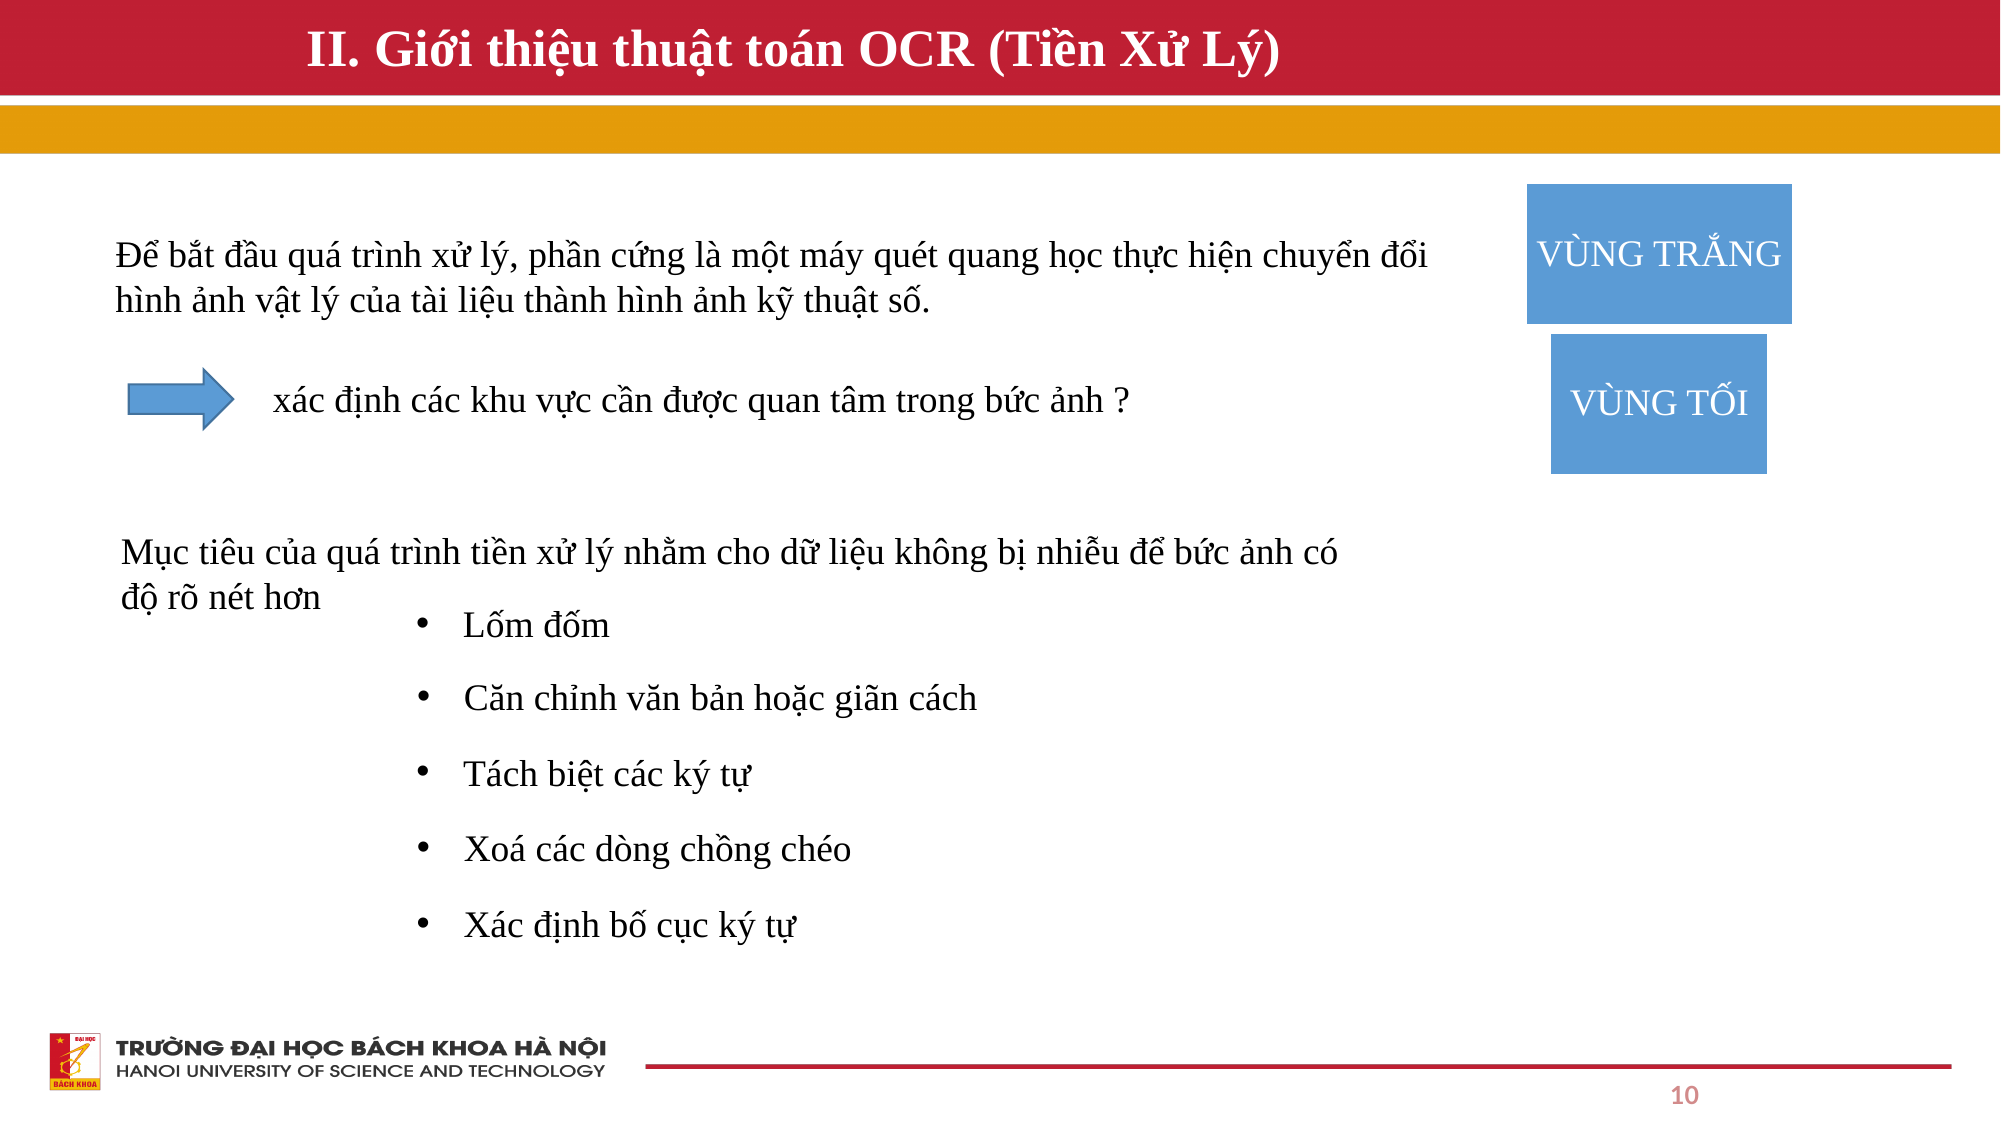

# II. Giới thiệu thuật toán OCR (Tiền Xử Lý)
VÙNG TRẮNG
VÙNG TỐI
Để bắt đầu quá trình xử lý, phần cứng là một máy quét quang học thực hiện chuyển đổi hình ảnh vật lý của tài liệu thành hình ảnh kỹ thuật số.
xác định các khu vực cần được quan tâm trong bức ảnh ?

Mục tiêu của quá trình tiền xử lý nhằm cho dữ liệu không bị nhiễu để bức ảnh có độ rõ nét hơn
Lốm đốm
Căn chỉnh văn bản hoặc giãn cách
Tách biệt các ký tự
Xoá các dòng chồng chéo
Xác định bố cục ký tự
10